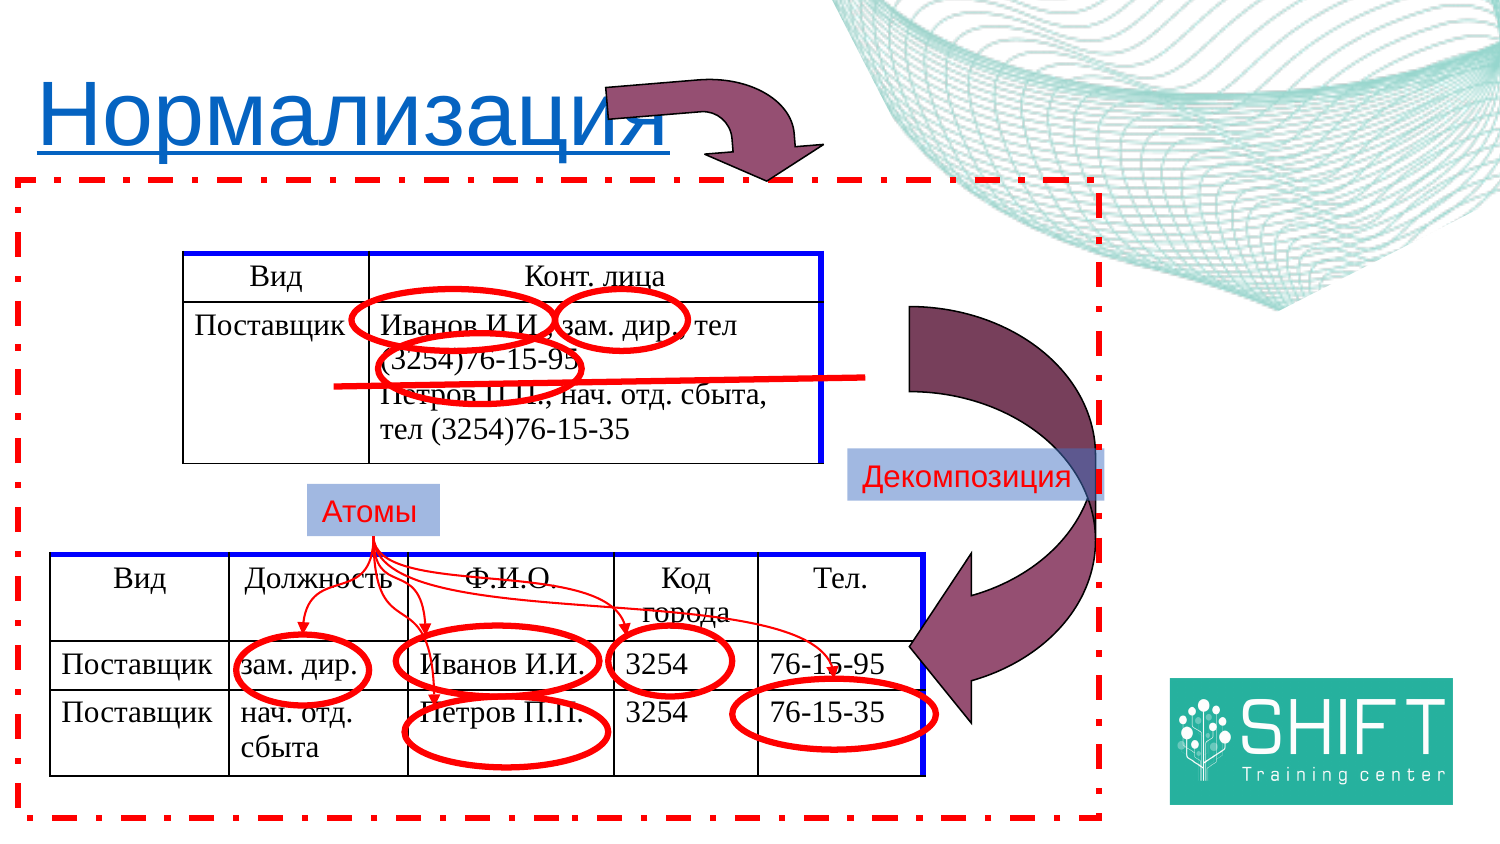

# Нормализация

| Вид | Конт. лица |
| --- | --- |
| Поставщик | Иванов И.И., зам. дир., тел (3254)76-15-95 Петров П.П., нач. отд. сбыта, тел (3254)76-15-35 |

Декомпозиция

Атомы

| Вид | Должность | Ф.И.О. | Код города | Тел. |
| --- | --- | --- | --- | --- |
| Поставщик | зам. дир. | Иванов И.И. | 3254 | 76-15-95 |
| Поставщик | нач. отд. сбыта | Петров П.П. | 3254 | 76-15-35 |